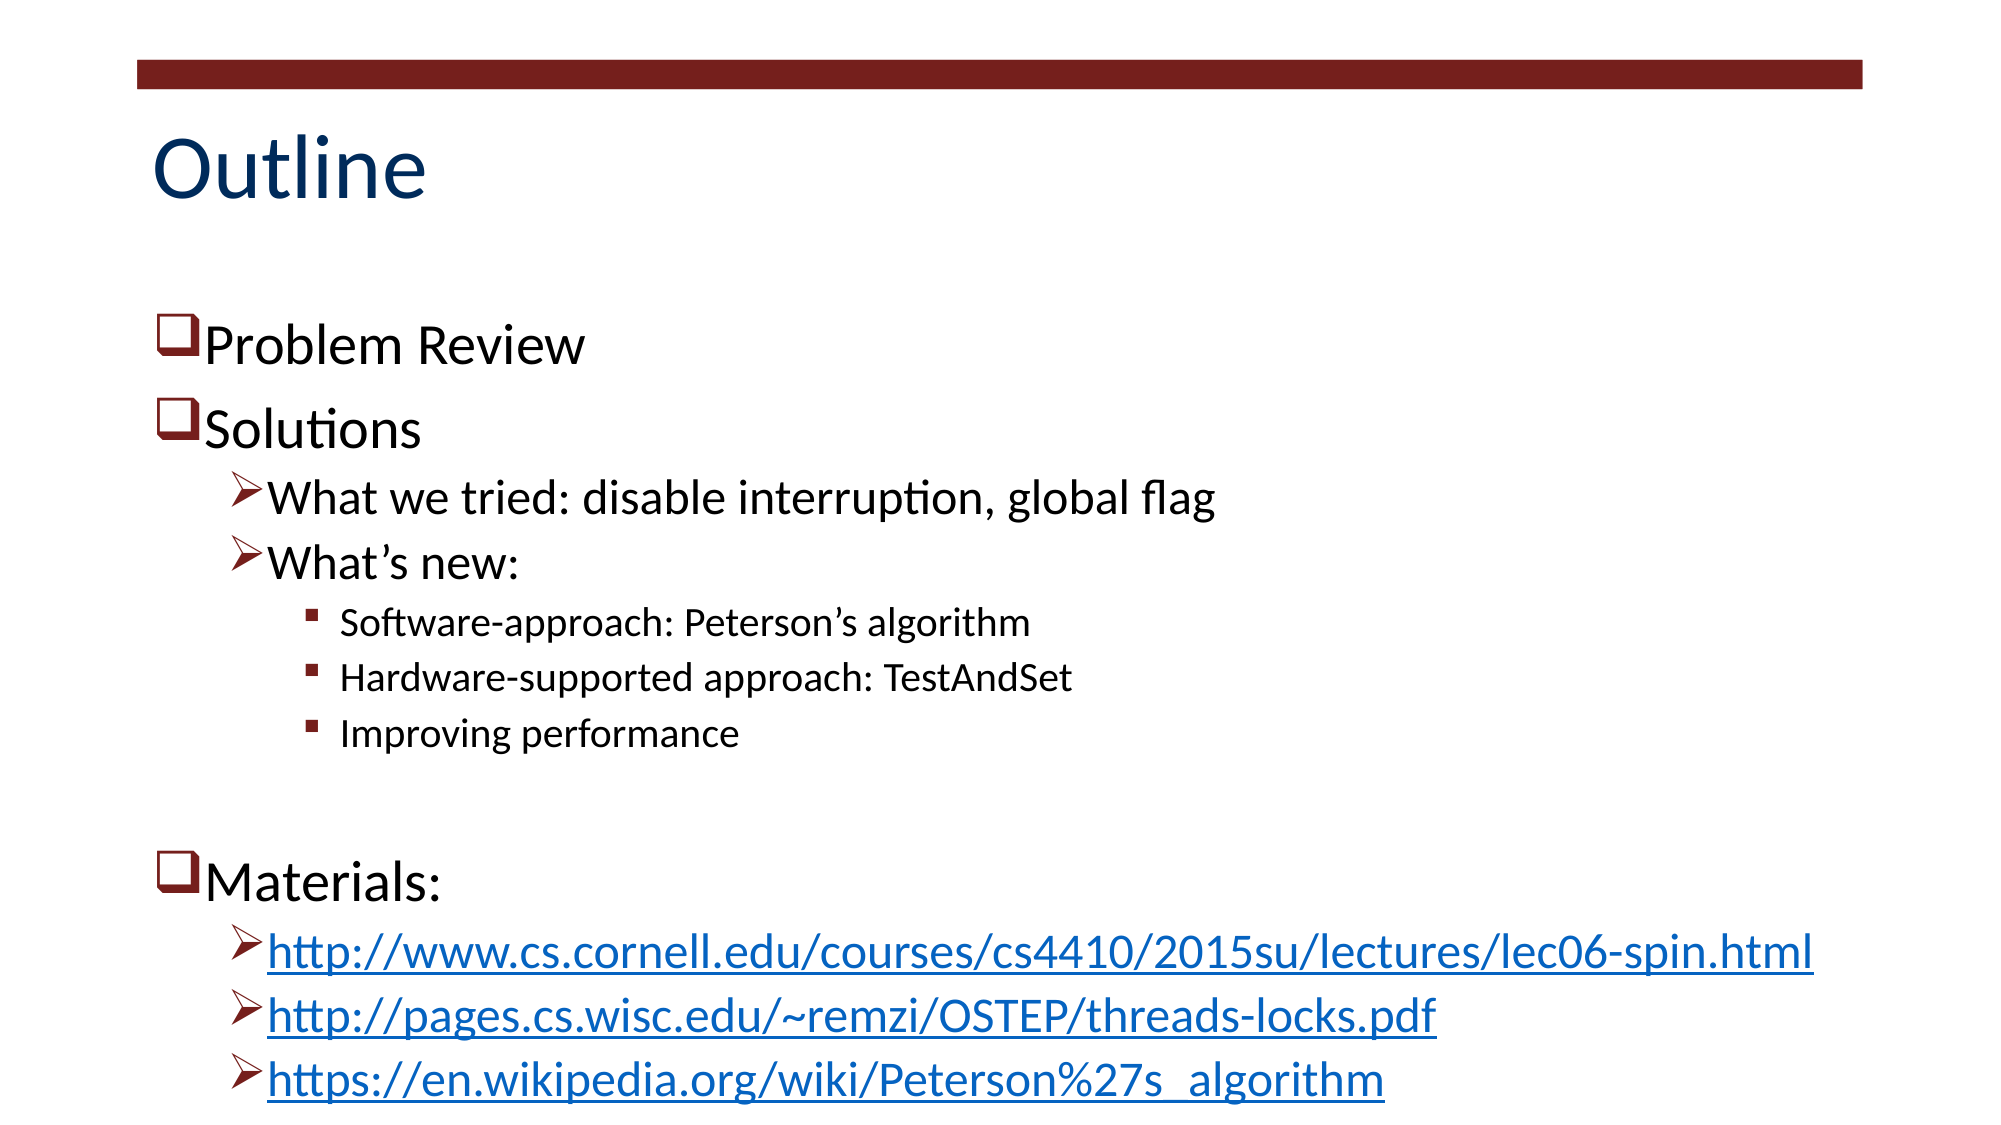

# Outline
Problem Review
Solutions
What we tried: disable interruption, global flag
What’s new:
Software-approach: Peterson’s algorithm
Hardware-supported approach: TestAndSet
Improving performance

Materials:
http://www.cs.cornell.edu/courses/cs4410/2015su/lectures/lec06-spin.html
http://pages.cs.wisc.edu/~remzi/OSTEP/threads-locks.pdf
https://en.wikipedia.org/wiki/Peterson%27s_algorithm